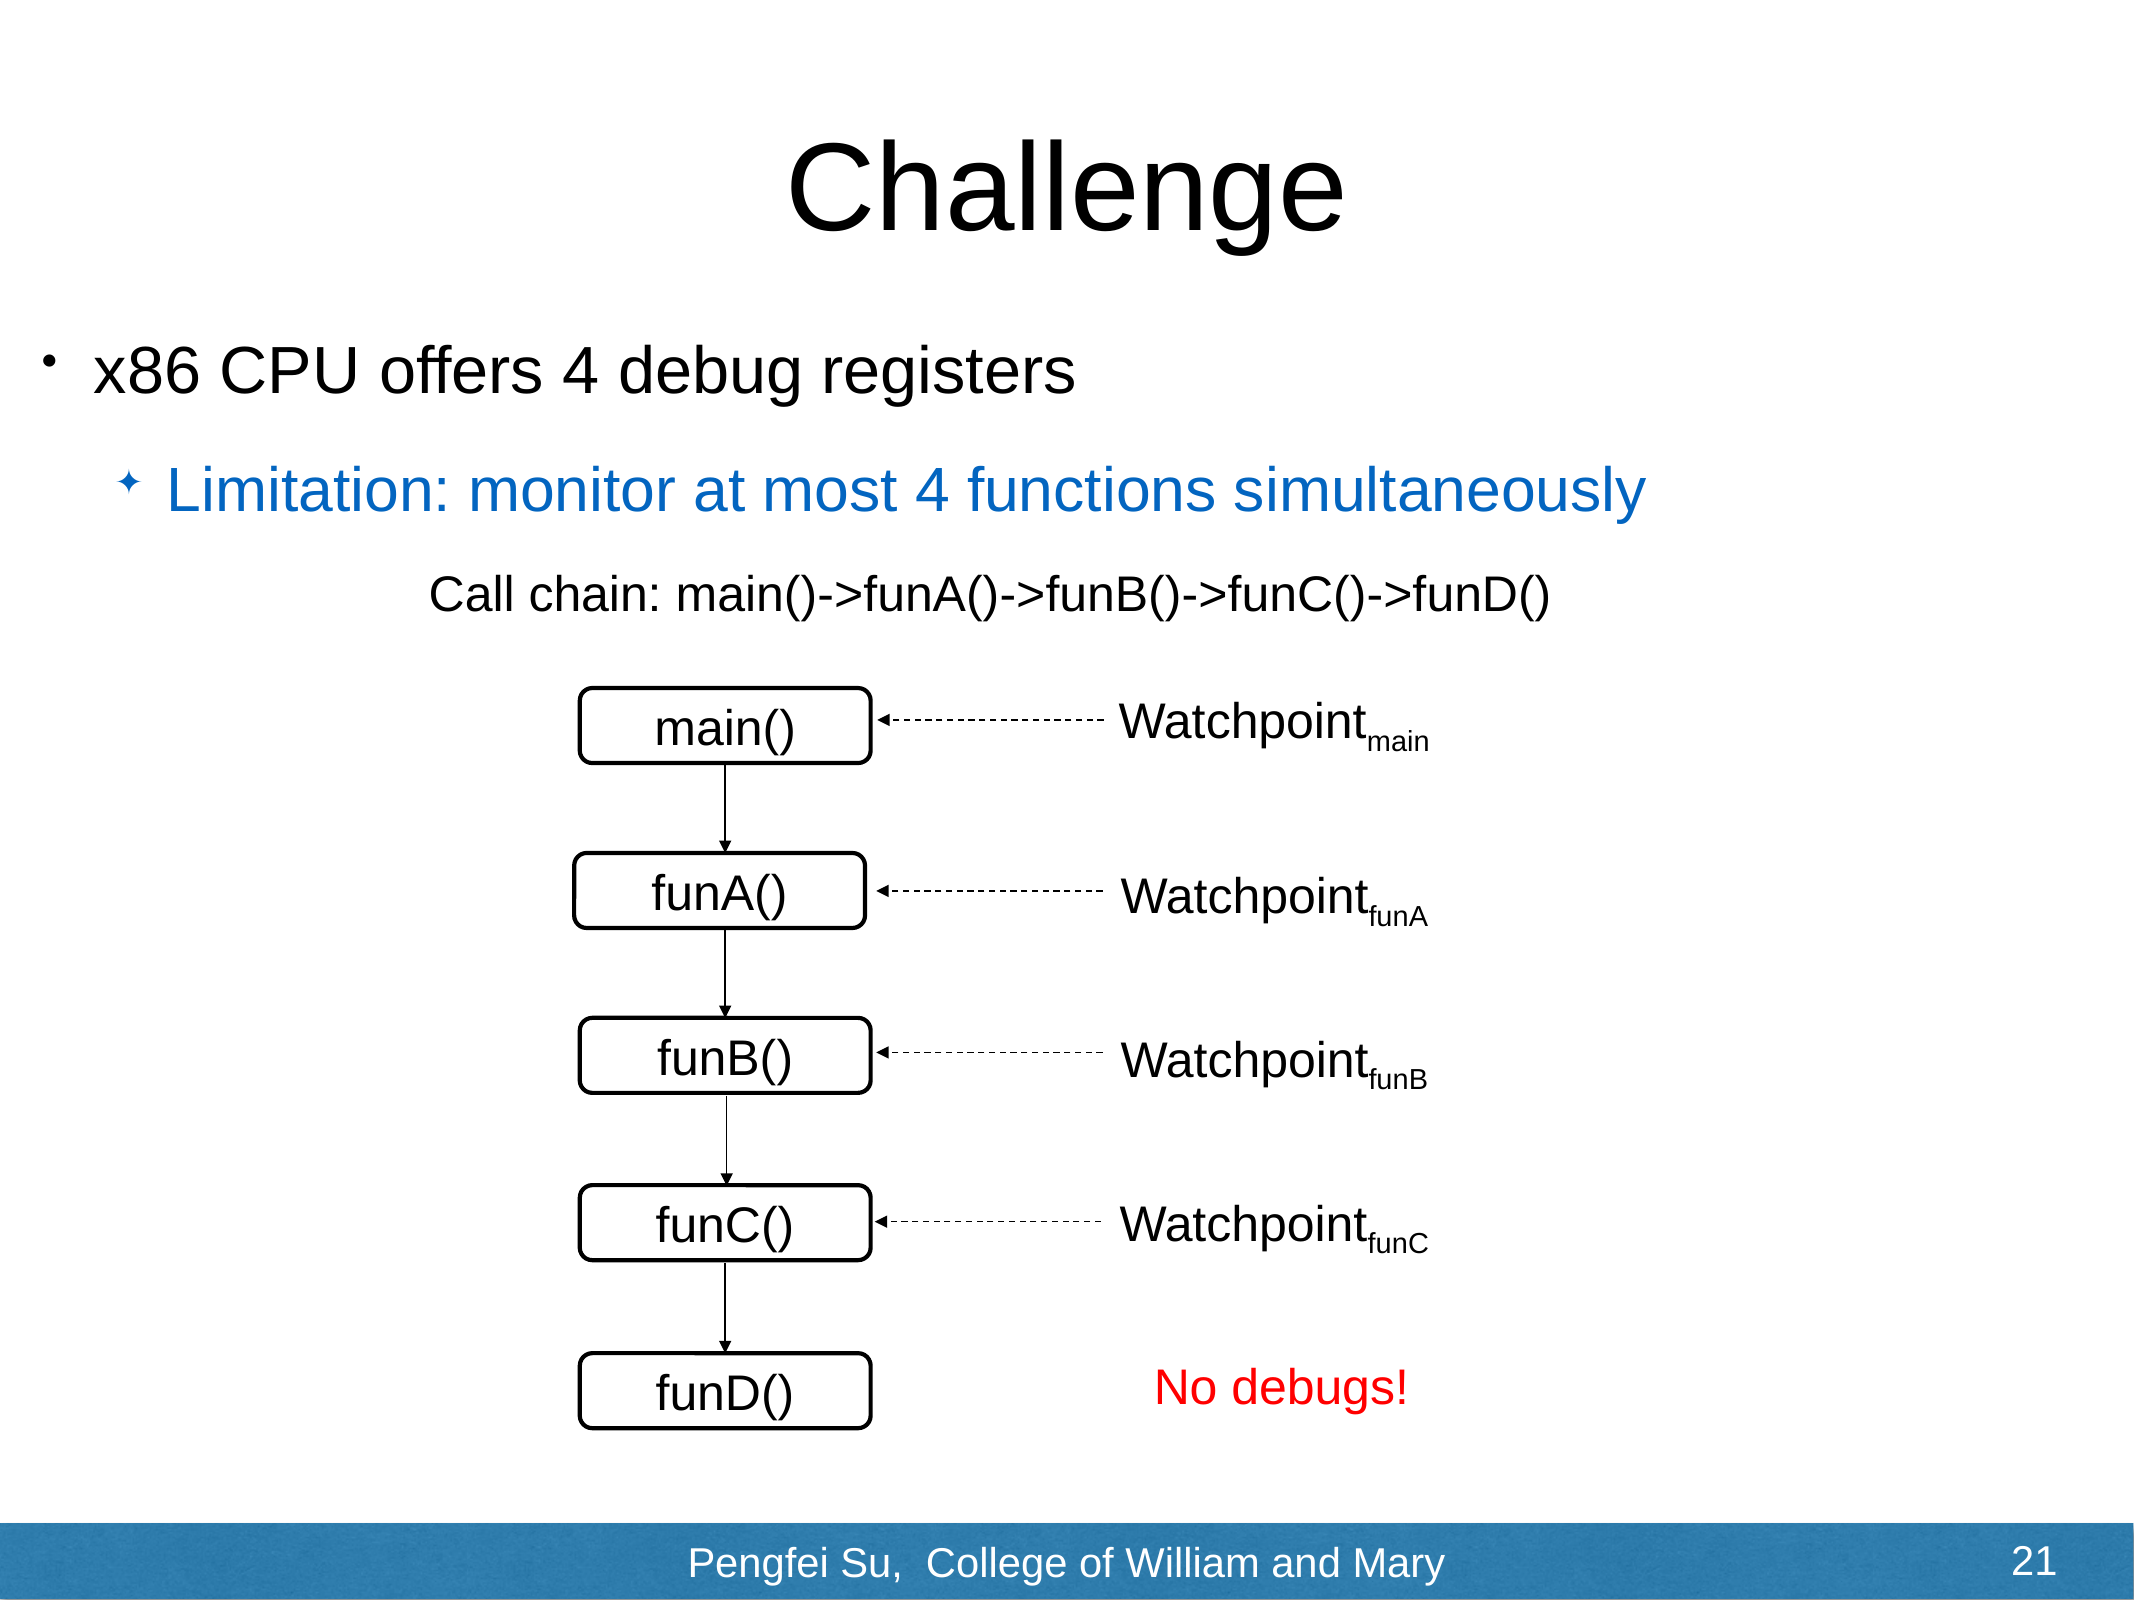

# Challenge
x86 CPU offers 4 debug registers
Limitation: monitor at most 4 functions simultaneously

Call chain: main()->funA()->funB()->funC()->funD()
Watchpointmain
main()
funA()
WatchpointfunA
funB()
WatchpointfunB
WatchpointfunC
funC()
 No debugs!
funD()
21